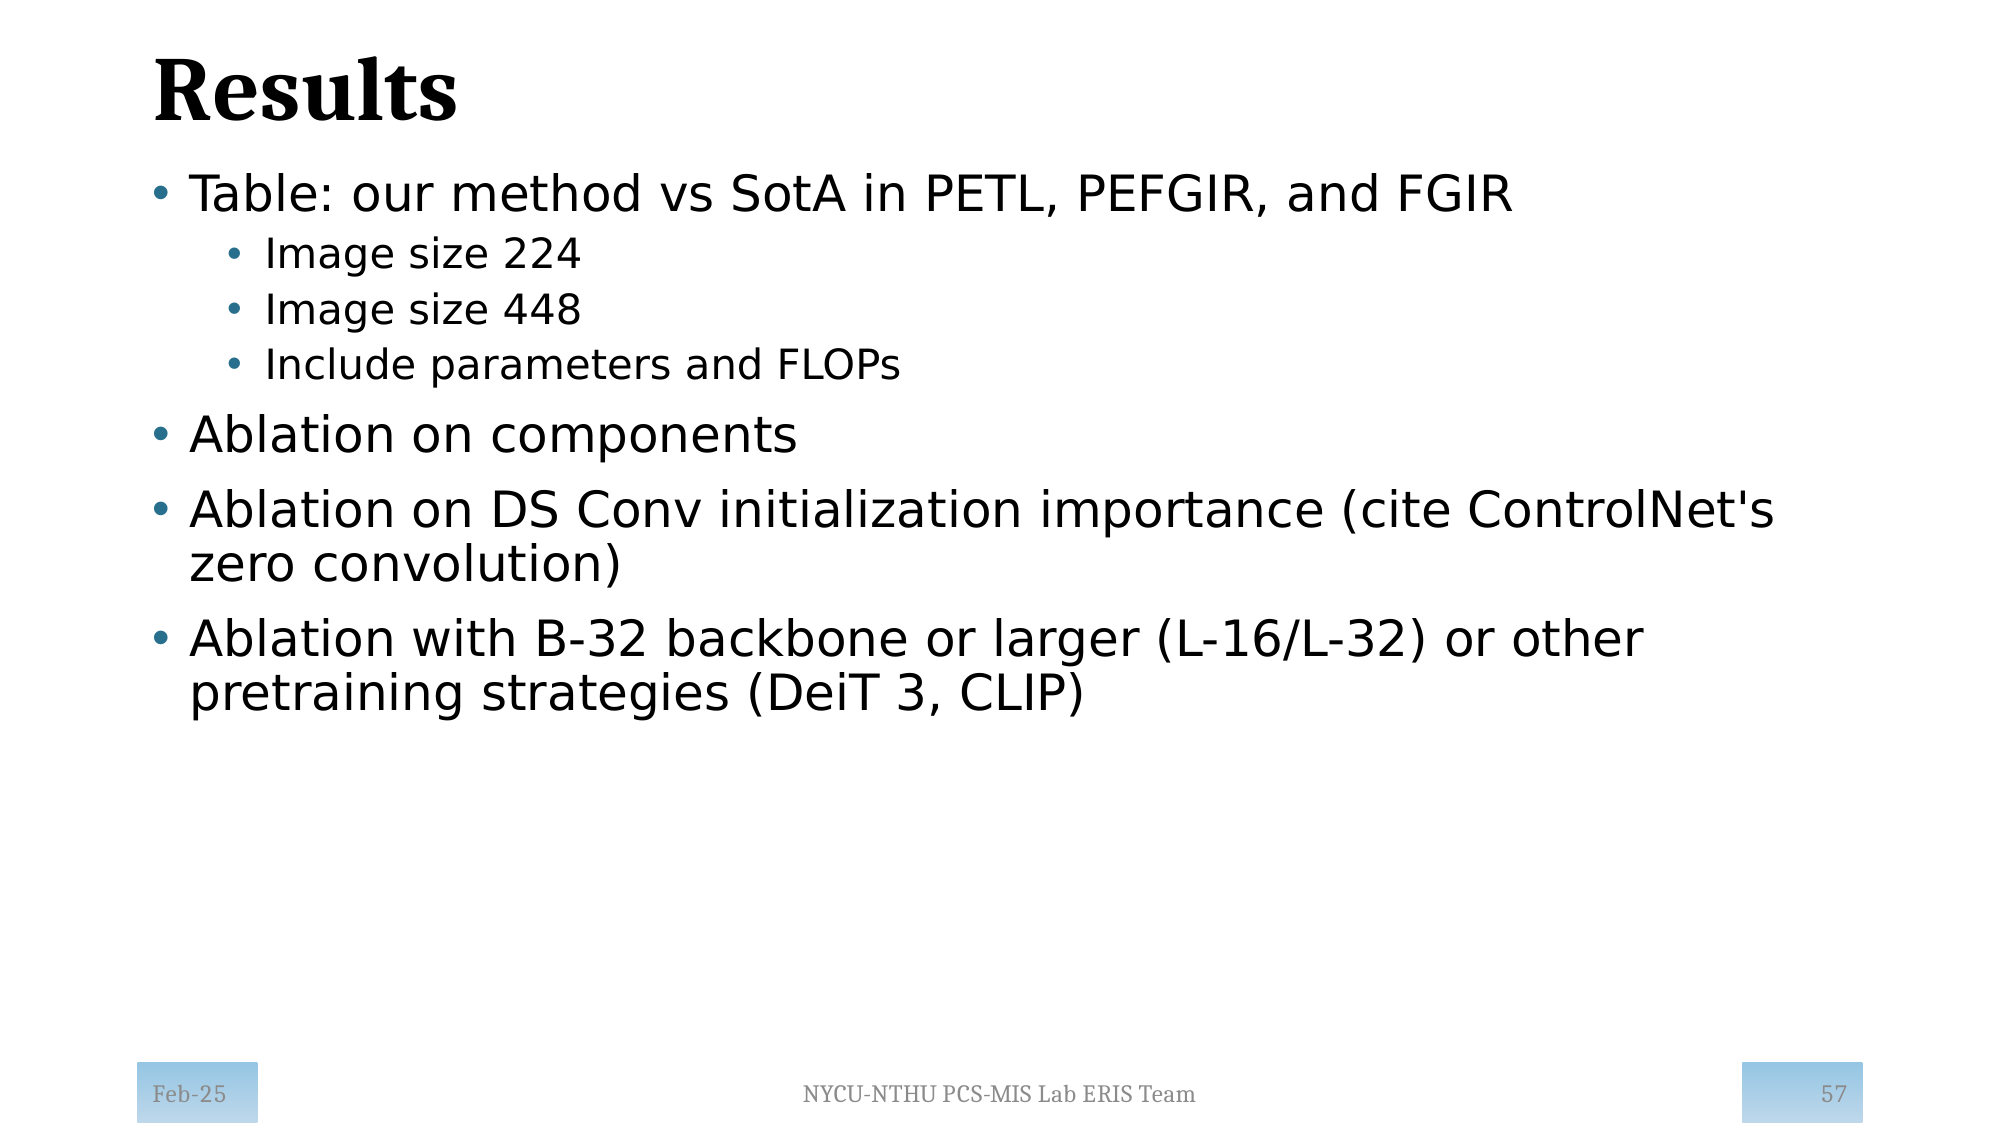

# Results
Table: our method vs SotA in PETL, PEFGIR, and FGIR
Image size 224
Image size 448
Include parameters and FLOPs
Ablation on components
Ablation on DS Conv initialization importance (cite ControlNet's zero convolution)
Ablation with B-32 backbone or larger (L-16/L-32) or other pretraining strategies (DeiT 3, CLIP)

57
NYCU-NTHU PCS-MIS Lab ERIS Team
Feb-25